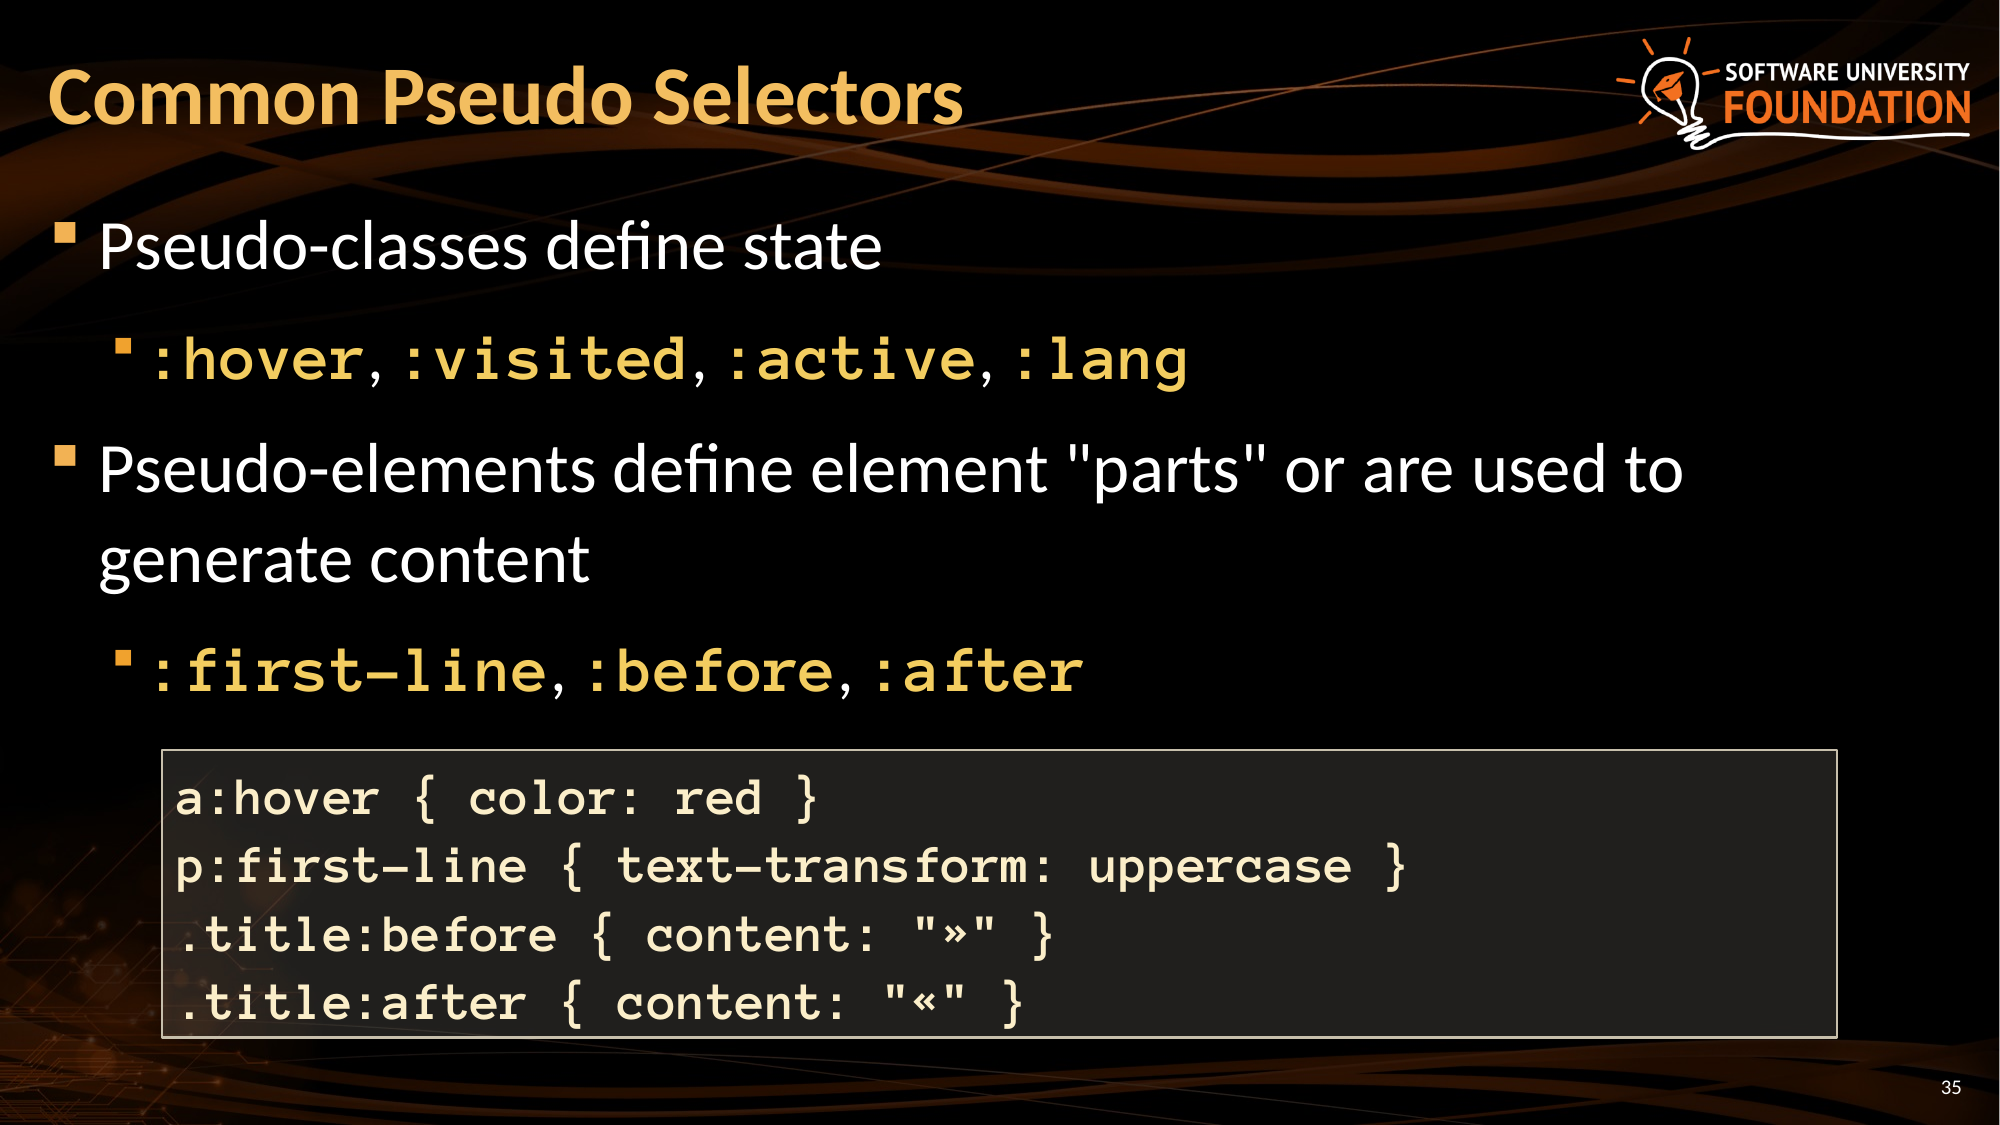

# Common Pseudo Selectors
Pseudo-classes define state
:hover, :visited, :active, :lang
Pseudo-elements define element "parts" or are used to generate content
:first-line, :before, :after
a:hover { color: red }
p:first-line { text-transform: uppercase }
.title:before { content: "»" }
.title:after { content: "«" }
35